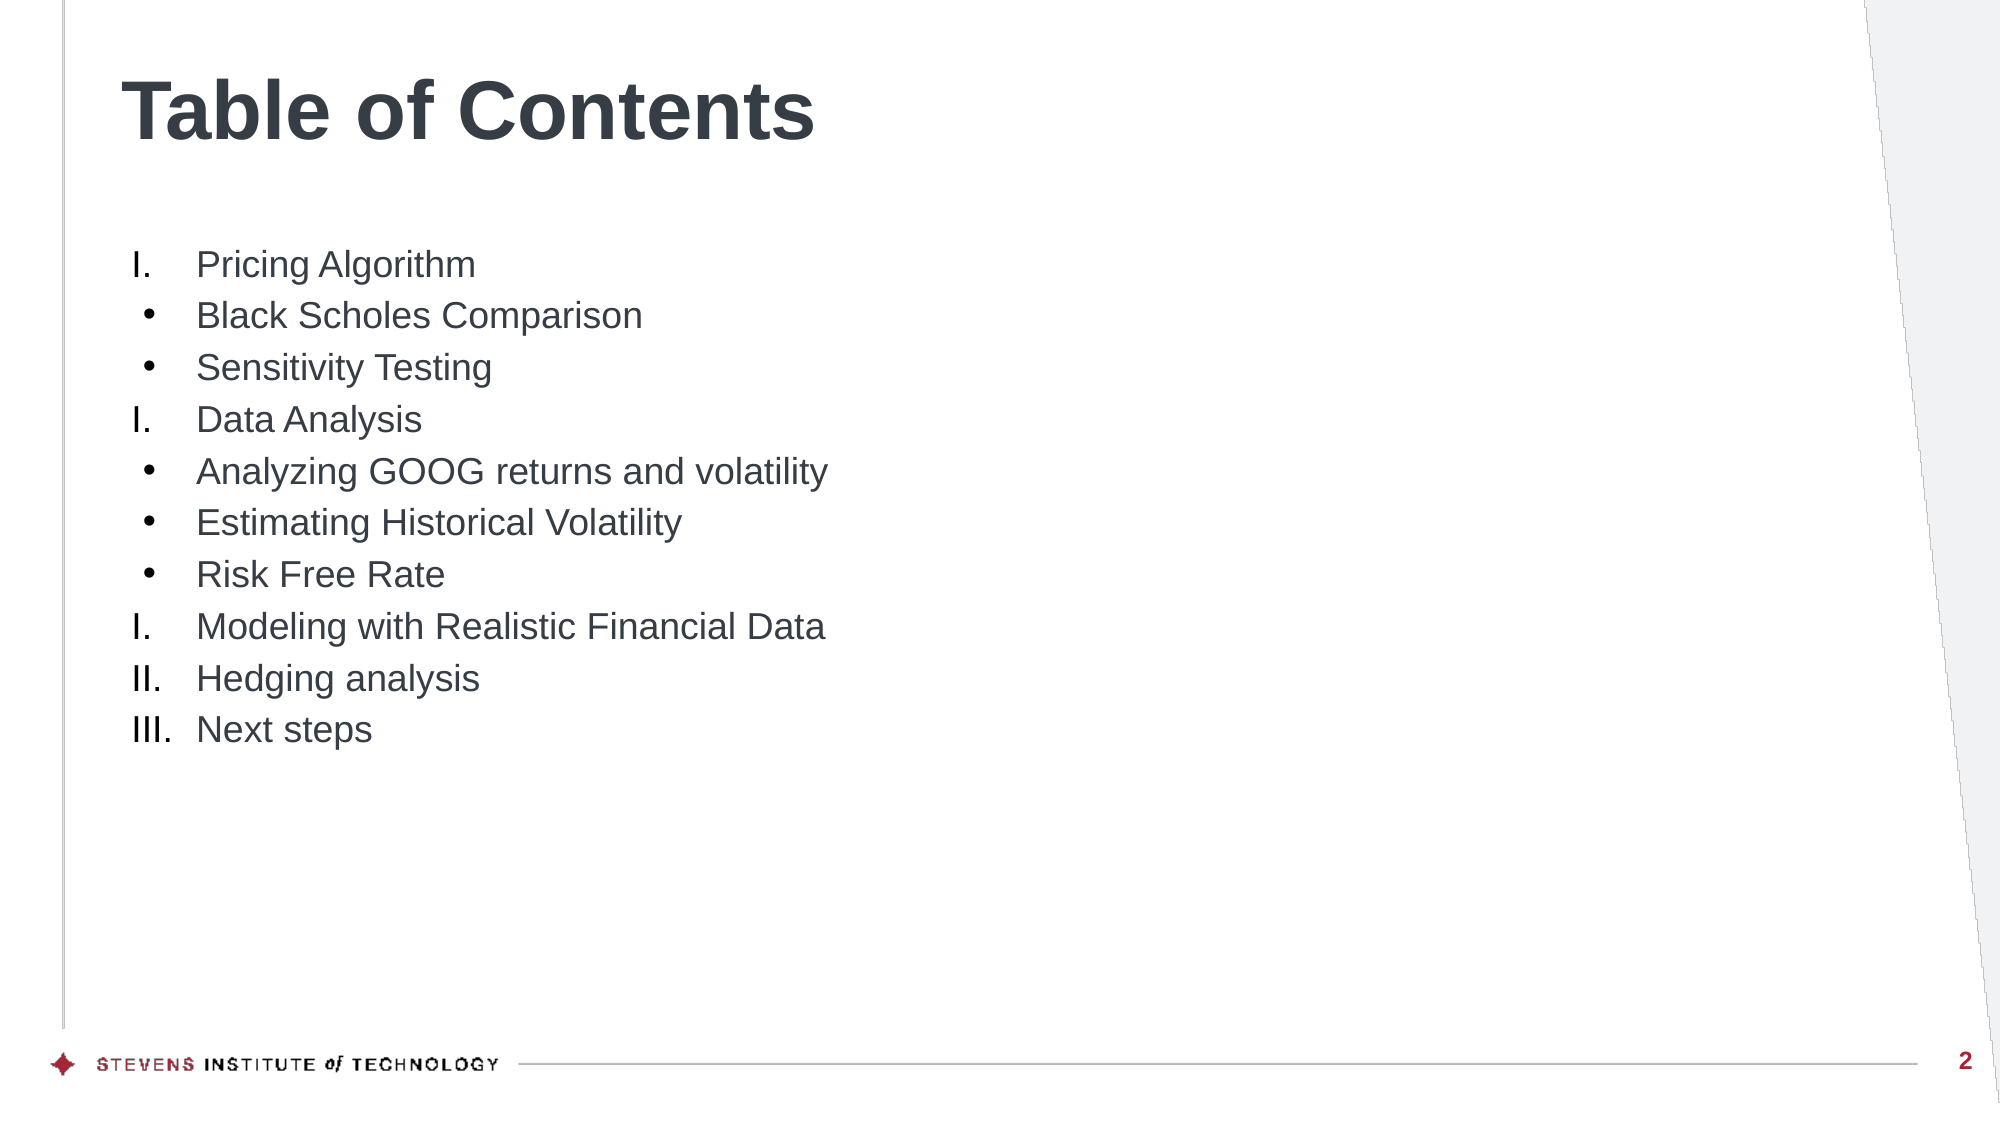

# Table of Contents

Pricing Algorithm
Black Scholes Comparison
Sensitivity Testing
Data Analysis
Analyzing GOOG returns and volatility
Estimating Historical Volatility
Risk Free Rate
Modeling with Realistic Financial Data
Hedging analysis
Next steps
2